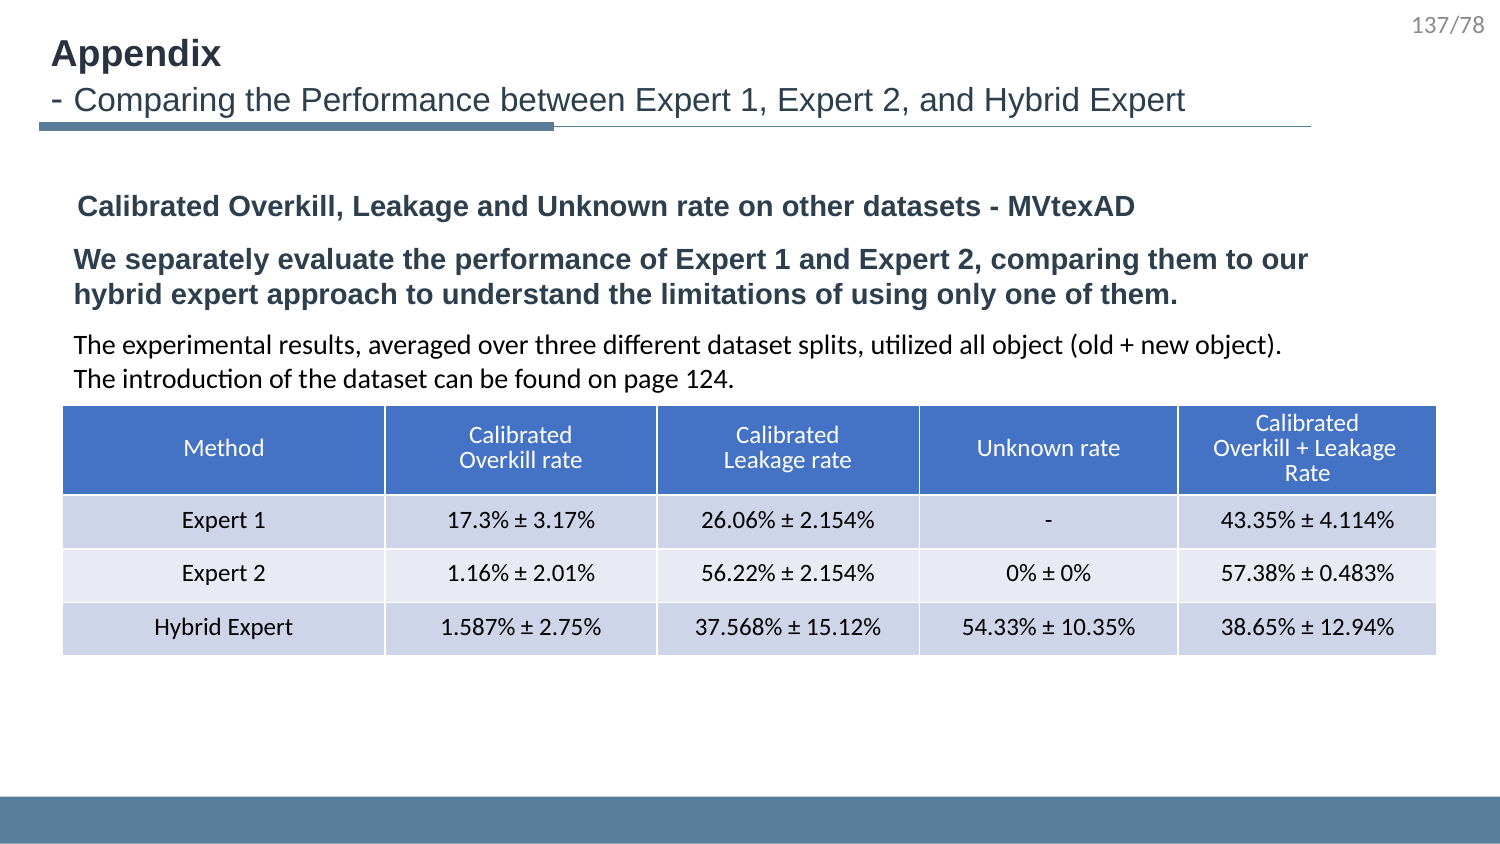

137
/78
Appendix
- Comparing the Performance between Expert 1, Expert 2, and Hybrid Expert
Calibrated Overkill, Leakage and Unknown rate on other datasets - MVtexAD
We separately evaluate the performance of Expert 1 and Expert 2, comparing them to our hybrid expert approach to understand the limitations of using only one of them.
The experimental results, averaged over three different dataset splits, utilized all object (old + new object).
The introduction of the dataset can be found on page 124.
| Method | Calibrated Overkill rate | Calibrated Leakage rate | Unknown rate | Calibrated Overkill + Leakage Rate |
| --- | --- | --- | --- | --- |
| Expert 1 | 17.3% ± 3.17% | 26.06% ± 2.154% | - | 43.35% ± 4.114% |
| Expert 2 | 1.16% ± 2.01% | 56.22% ± 2.154% | 0% ± 0% | 57.38% ± 0.483% |
| Hybrid Expert | 1.587% ± 2.75% | 37.568% ± 15.12% | 54.33% ± 10.35% | 38.65% ± 12.94% |